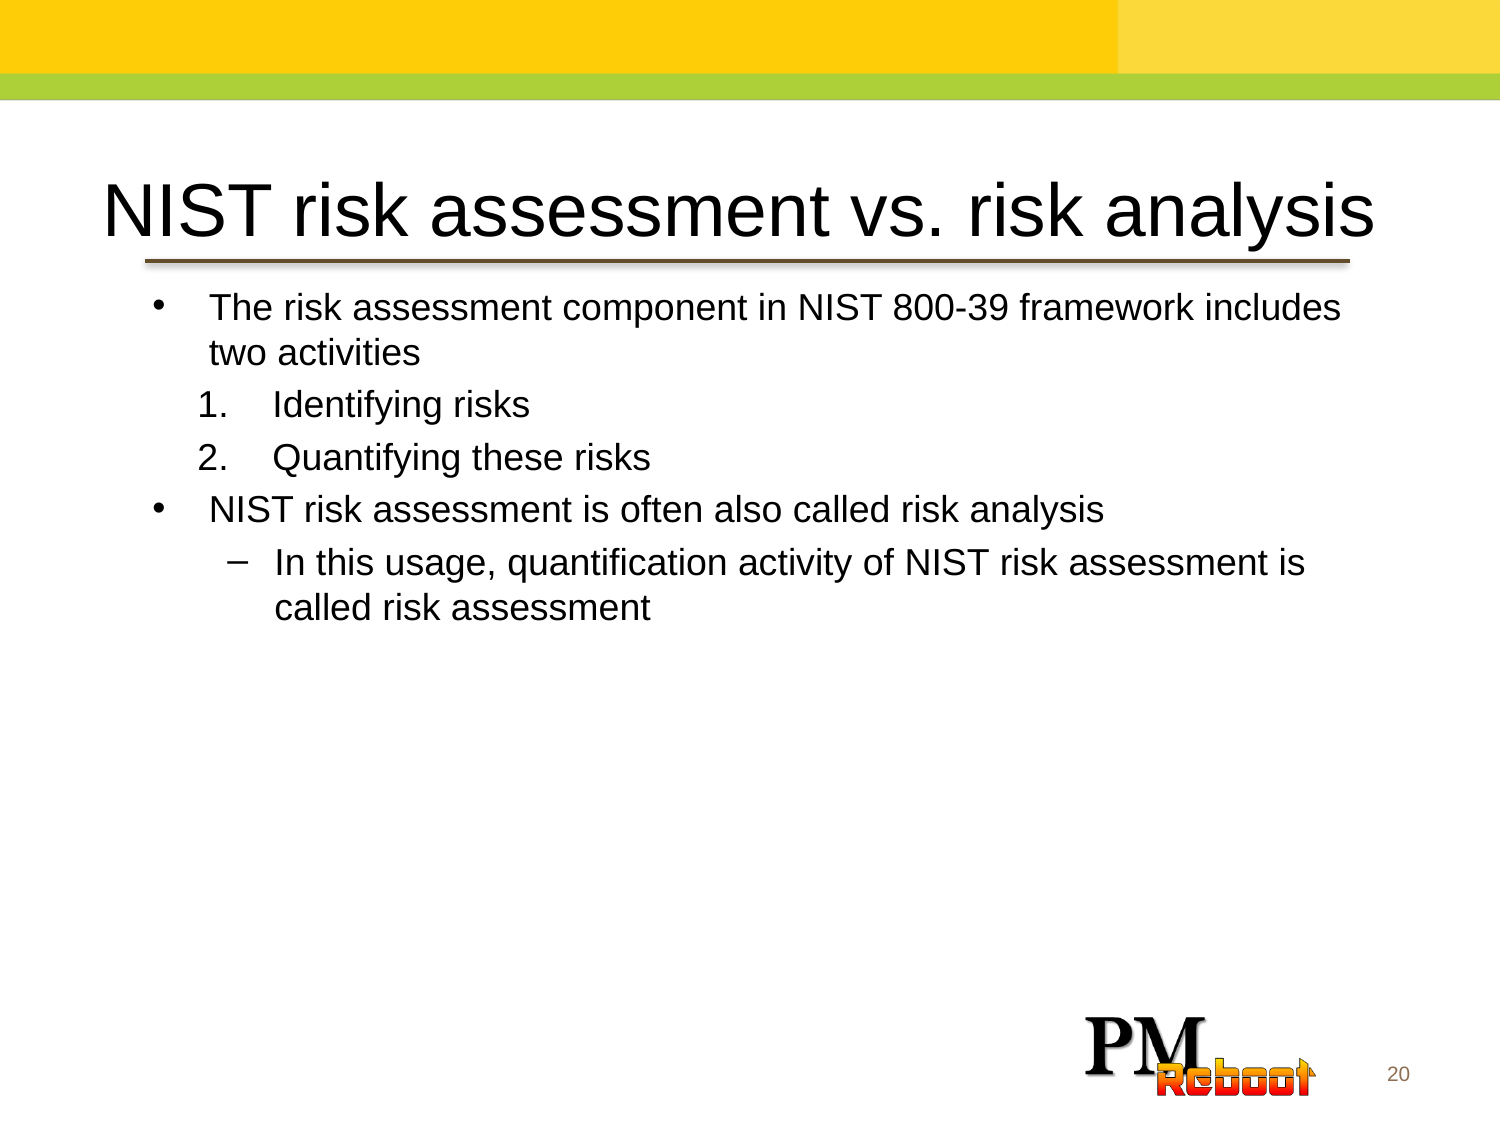

NIST risk assessment vs. risk analysis
The risk assessment component in NIST 800-39 framework includes two activities
Identifying risks
Quantifying these risks
NIST risk assessment is often also called risk analysis
In this usage, quantification activity of NIST risk assessment is called risk assessment
20